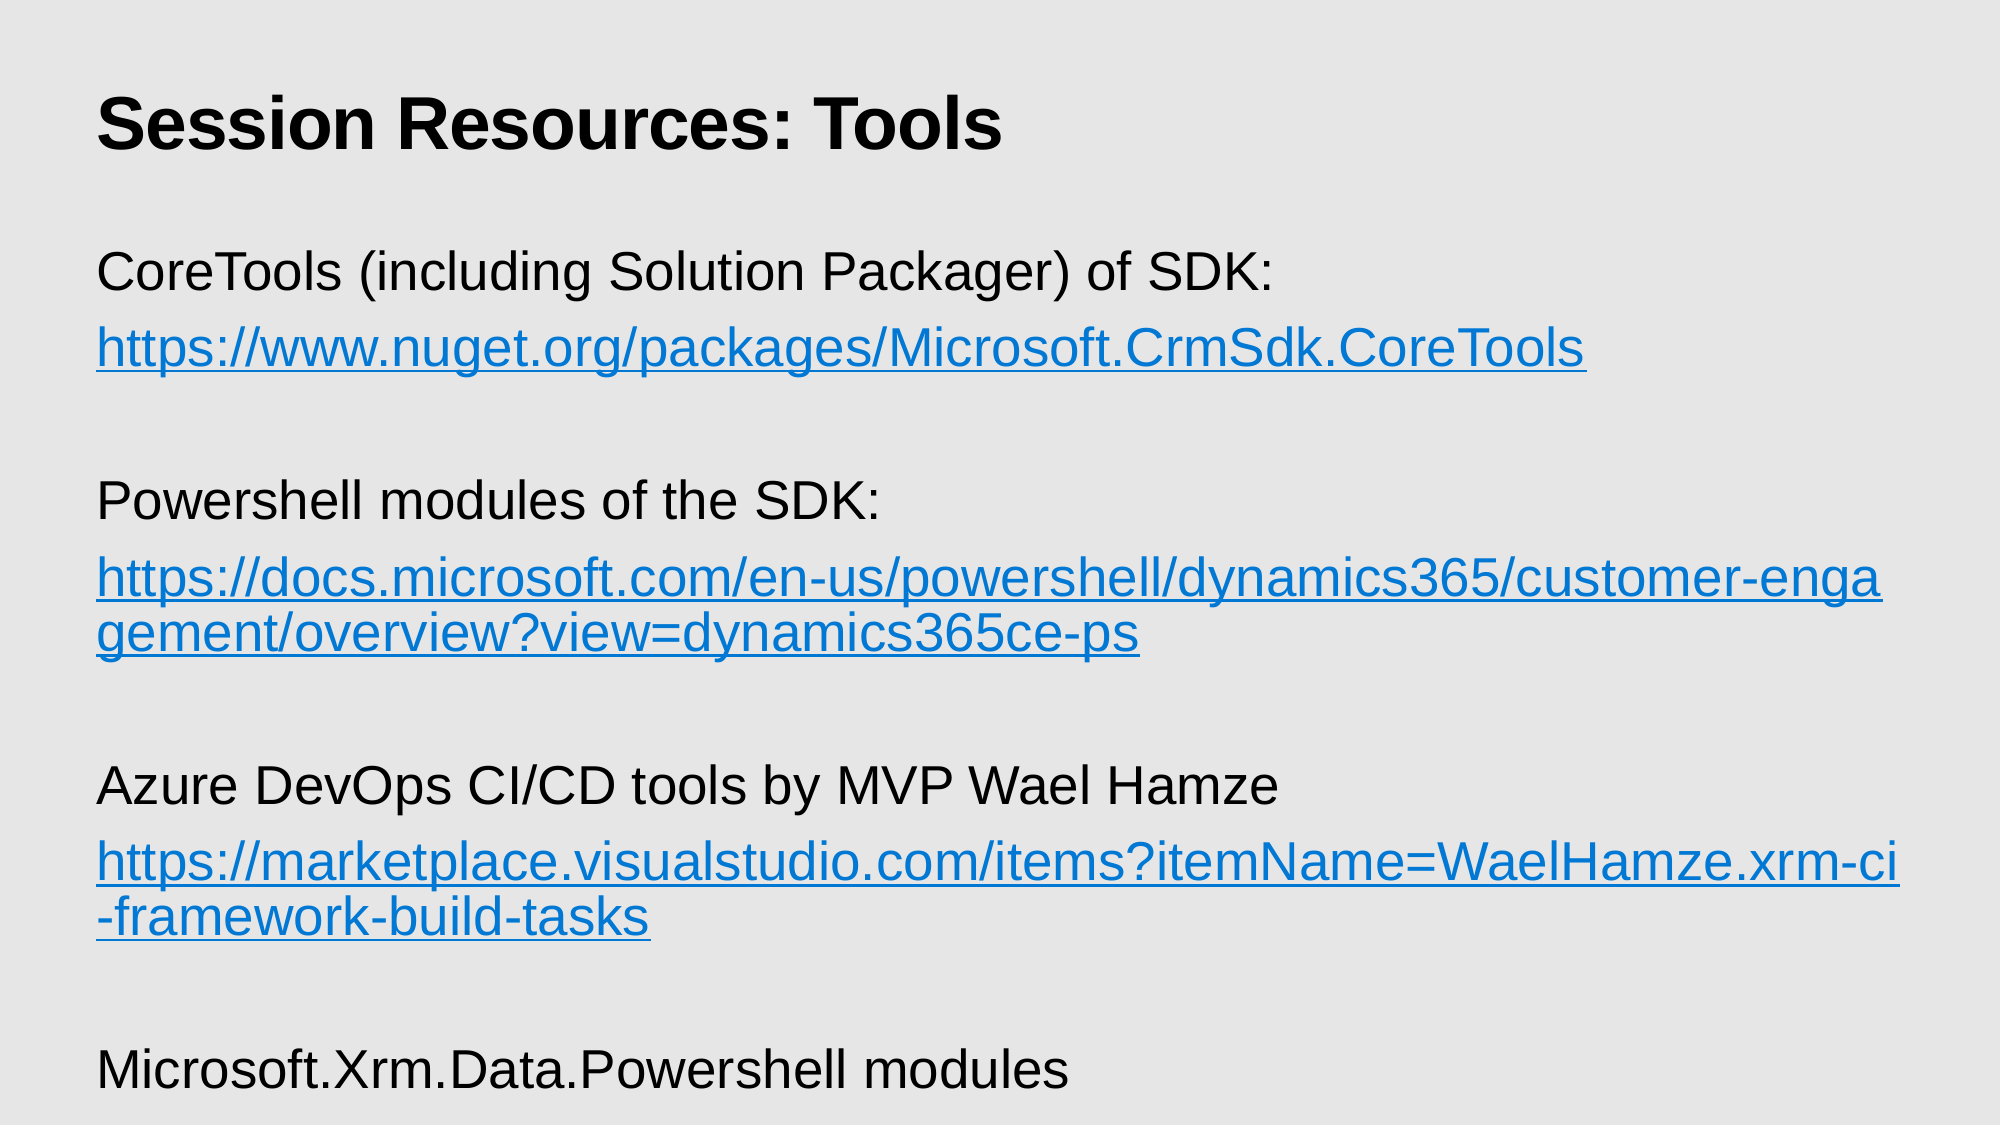

# Session Resources: Tools
CoreTools (including Solution Packager) of SDK:
https://www.nuget.org/packages/Microsoft.CrmSdk.CoreTools

Powershell modules of the SDK:
https://docs.microsoft.com/en-us/powershell/dynamics365/customer-engagement/overview?view=dynamics365ce-ps

Azure DevOps CI/CD tools by MVP Wael Hamze
https://marketplace.visualstudio.com/items?itemName=WaelHamze.xrm-ci-framework-build-tasks

Microsoft.Xrm.Data.Powershell modules
https://github.com/seanmcne/Microsoft.Xrm.Data.PowerShell